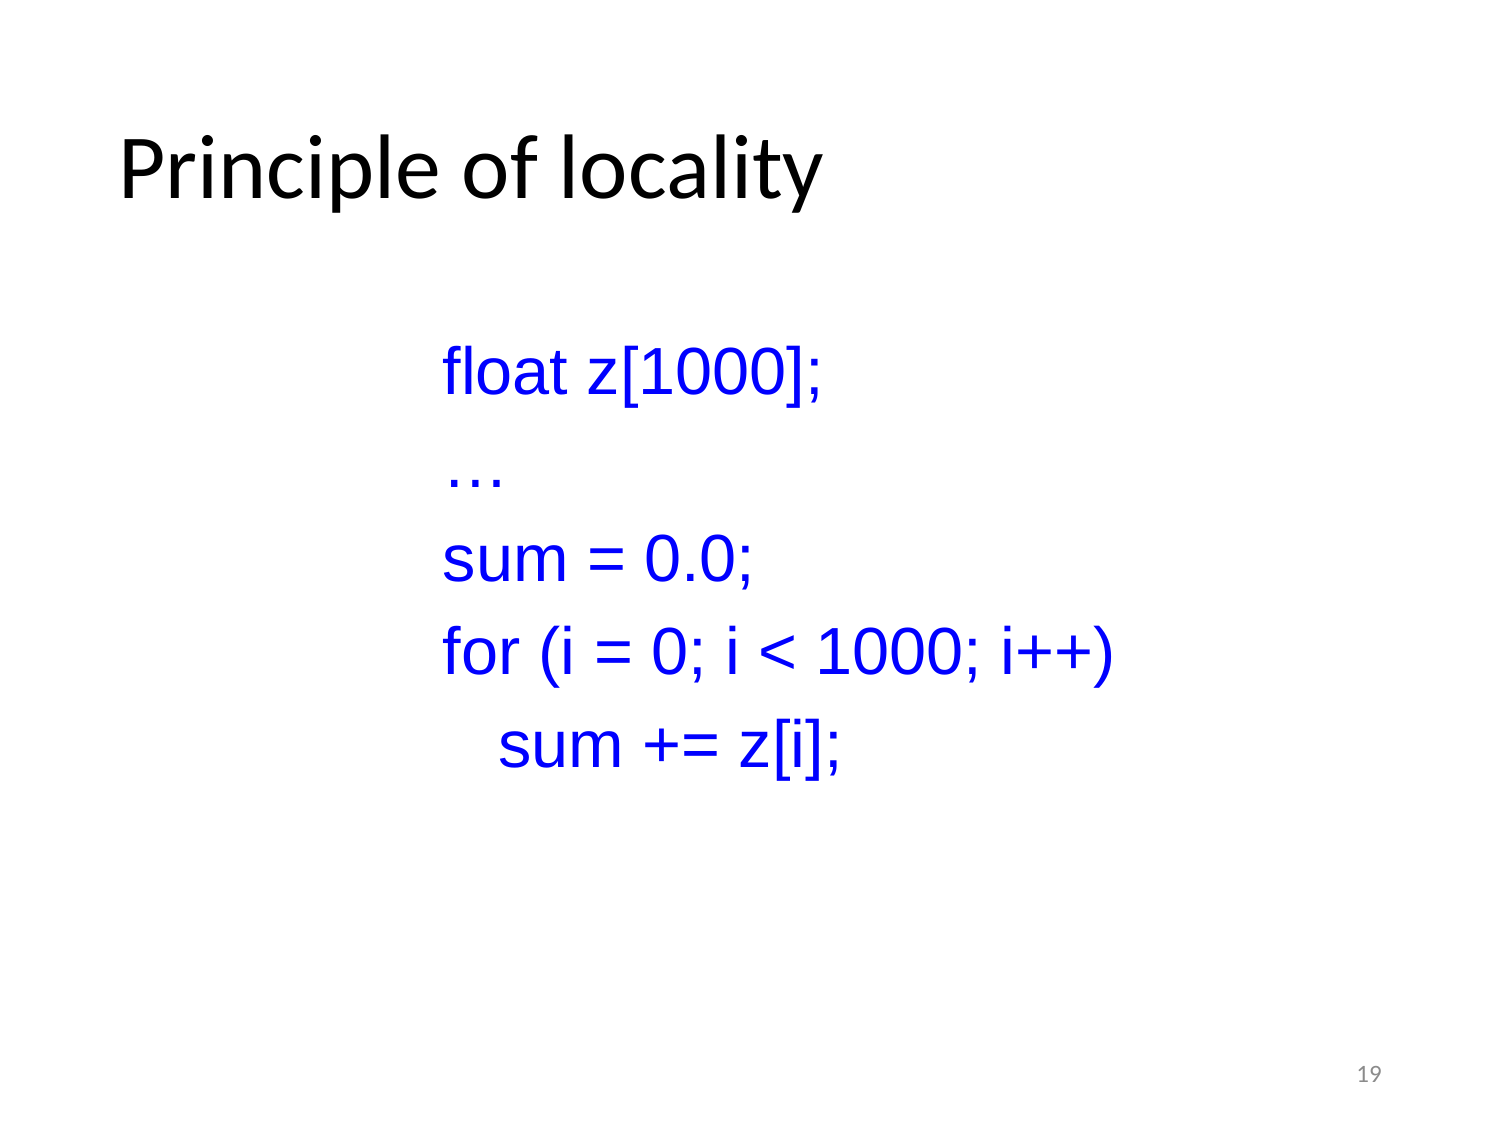

# Principle of locality
float z[1000];
…
sum = 0.0;
for (i = 0; i < 1000; i++)
   sum += z[i];
19